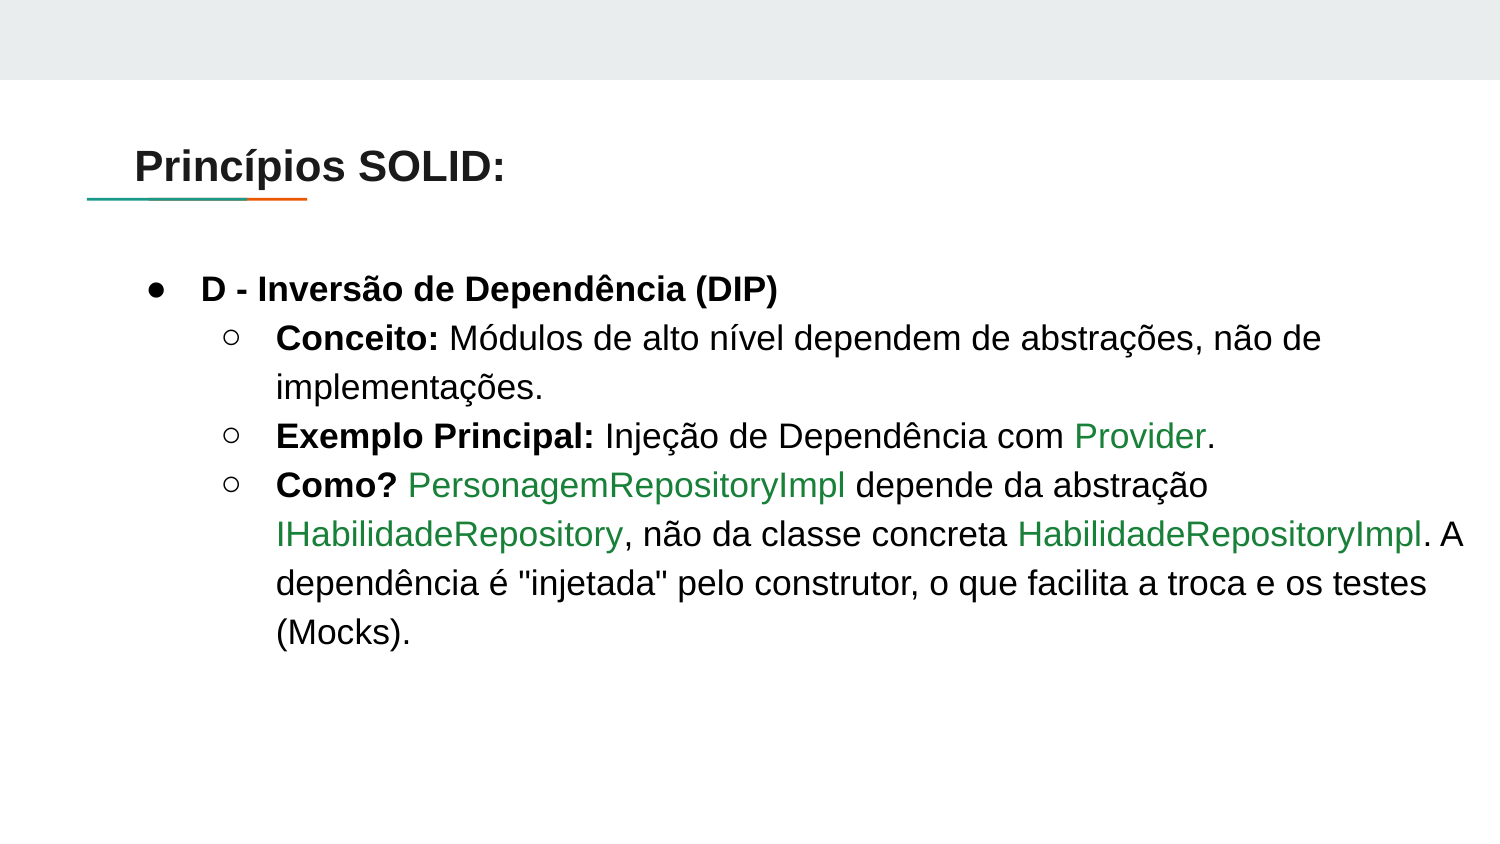

# Princípios SOLID:
D - Inversão de Dependência (DIP)
Conceito: Módulos de alto nível dependem de abstrações, não de implementações.
Exemplo Principal: Injeção de Dependência com Provider.
Como? PersonagemRepositoryImpl depende da abstração IHabilidadeRepository, não da classe concreta HabilidadeRepositoryImpl. A dependência é "injetada" pelo construtor, o que facilita a troca e os testes (Mocks).